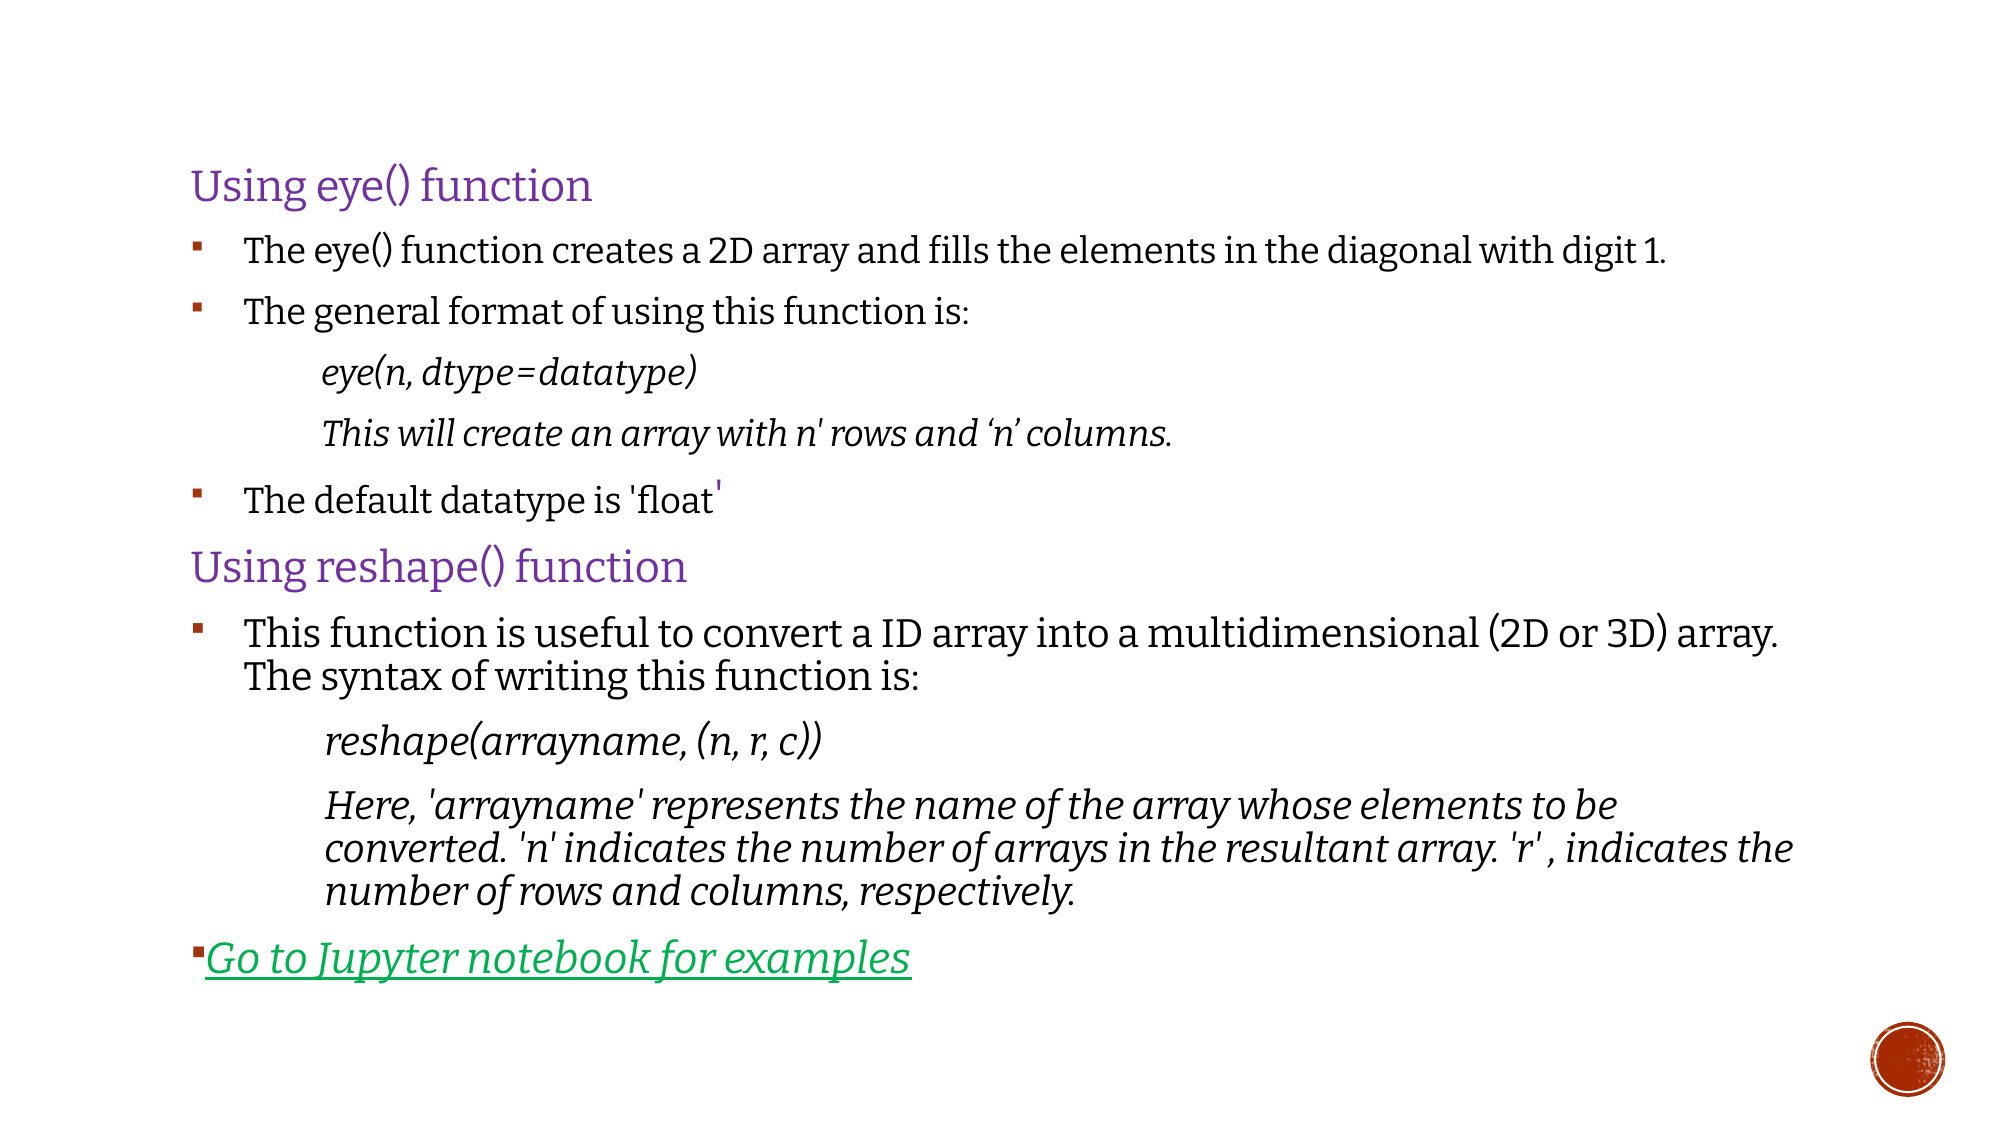

Using eye() function
The eye() function creates a 2D array and fills the elements in the diagonal with digit 1.
The general format of using this function is:
	eye(n, dtype=datatype)
	This will create an array with n' rows and ‘n’ columns.
The default datatype is 'float'
Using reshape() function
This function is useful to convert a ID array into a multidimensional (2D or 3D) array. The syntax of writing this function is:
reshape(arrayname, (n, r, c))
Here, 'arrayname' represents the name of the array whose elements to be converted. 'n' indicates the number of arrays in the resultant array. 'r' , indicates the number of rows and columns, respectively.
Go to Jupyter notebook for examples